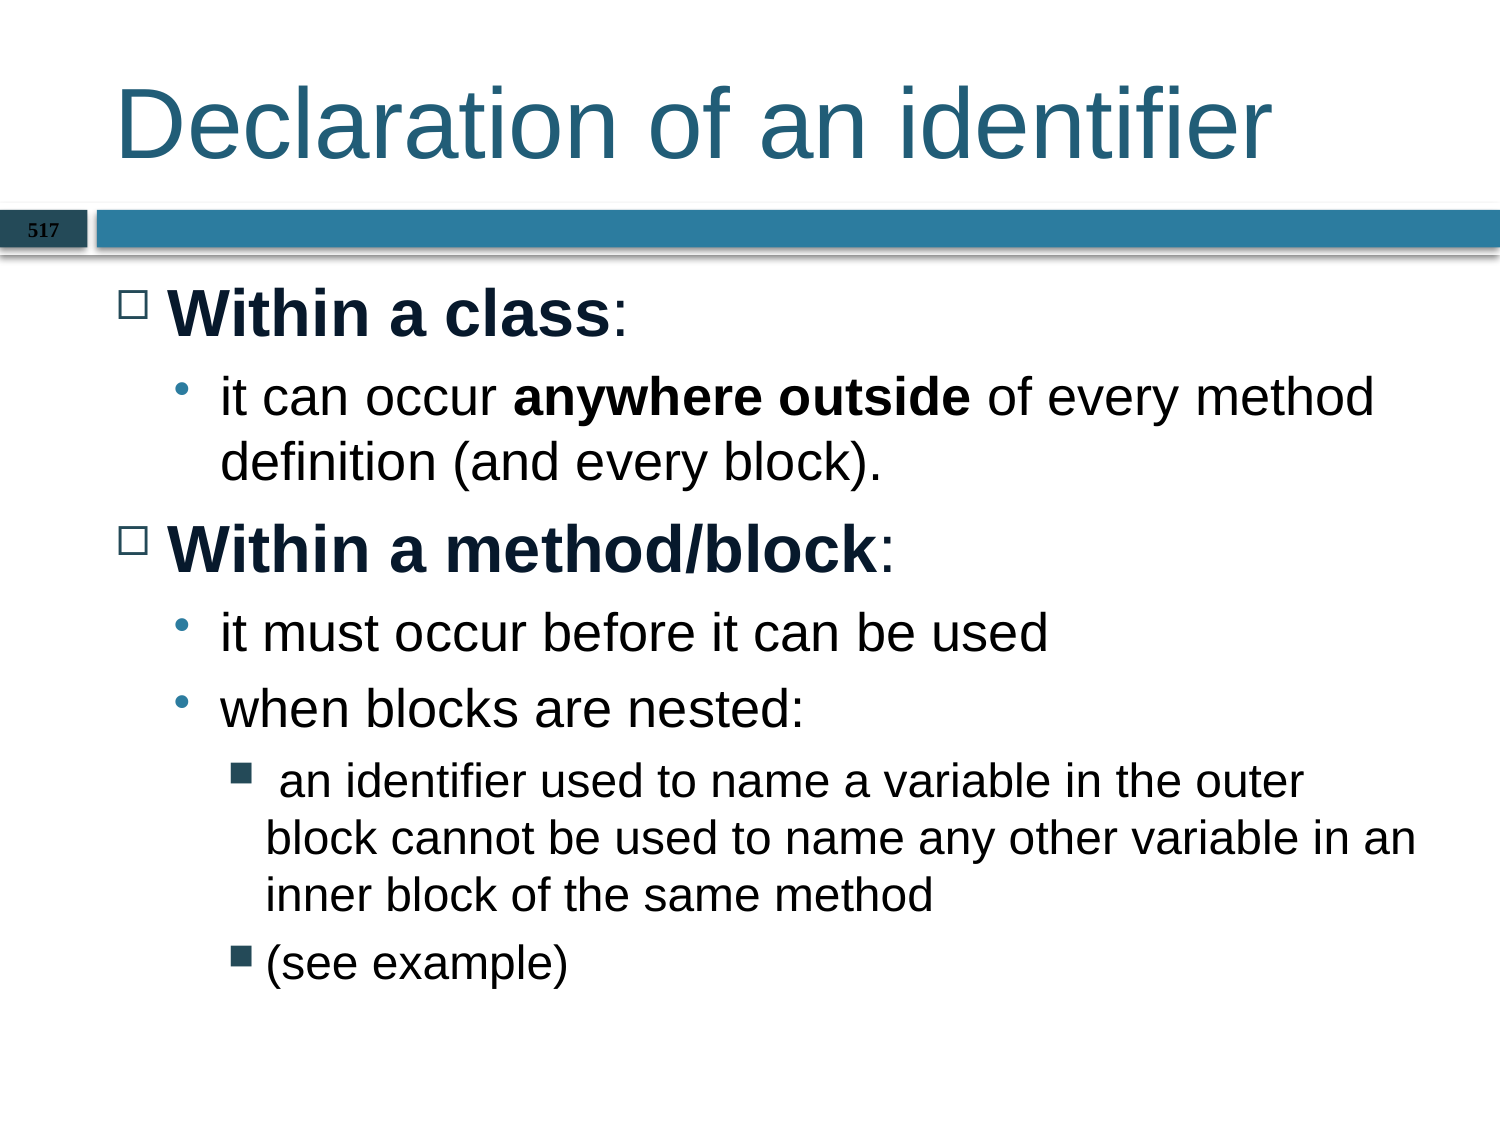

# Declaration of an identifier
517
Within a class:
it can occur anywhere outside of every method definition (and every block).
Within a method/block:
it must occur before it can be used
when blocks are nested:
 an identifier used to name a variable in the outer block cannot be used to name any other variable in an inner block of the same method
(see example)